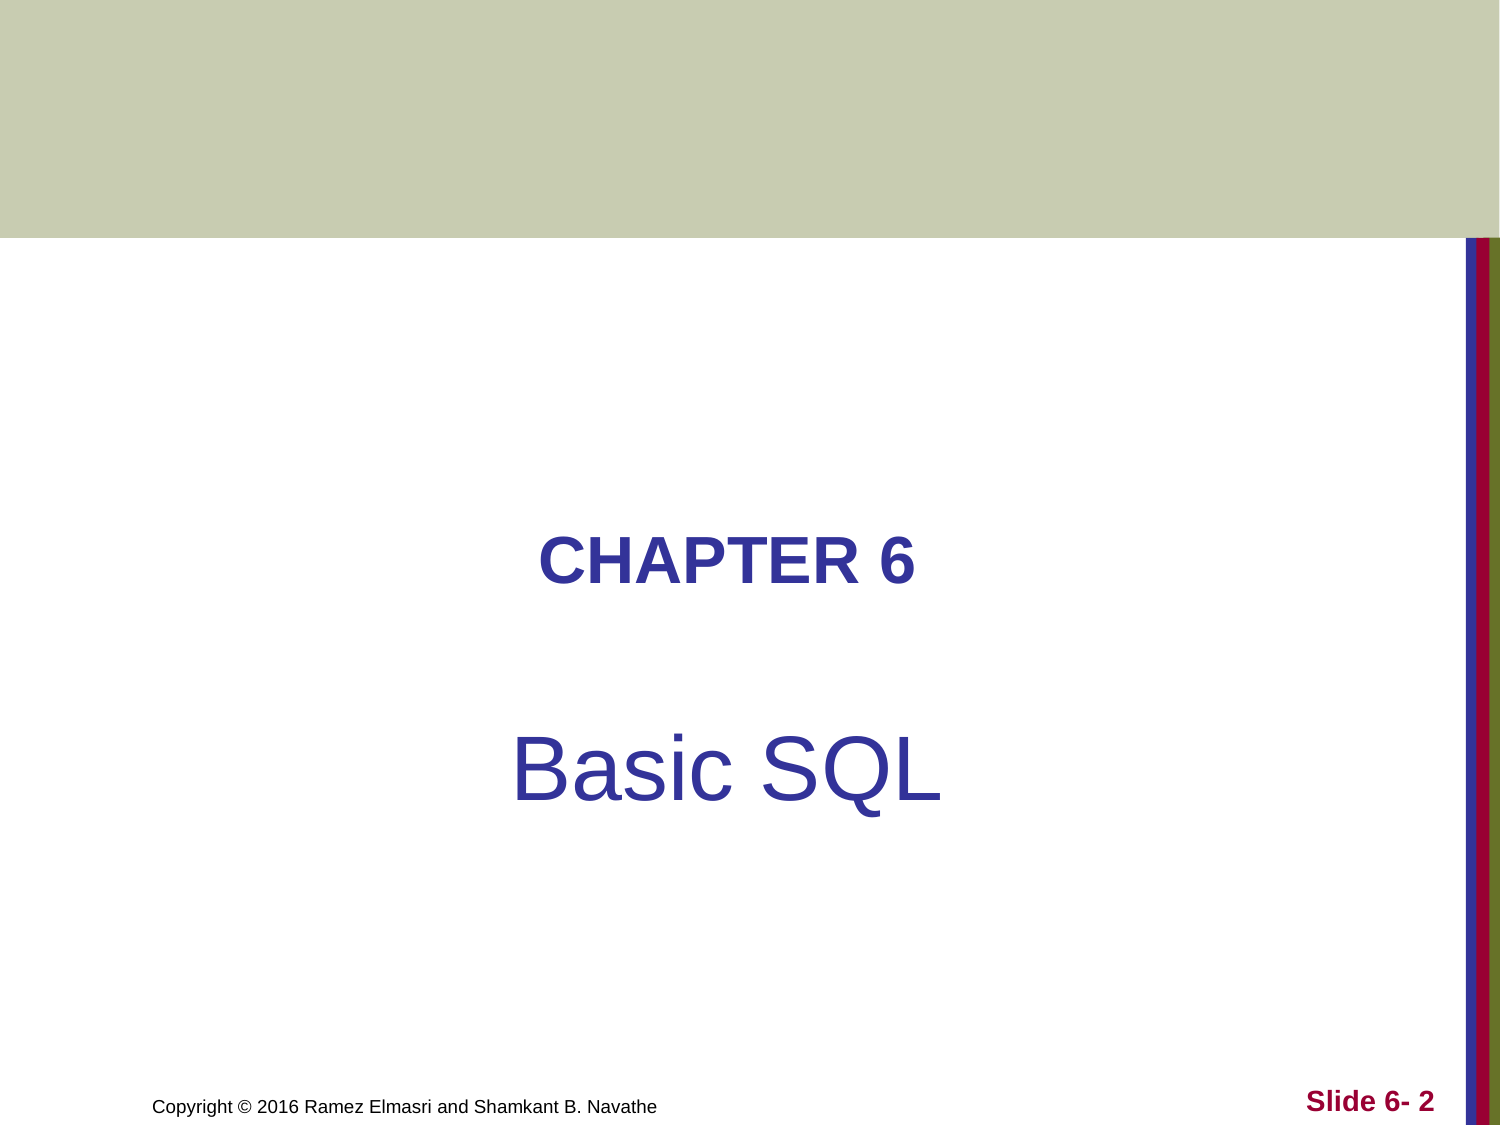

#

CHAPTER 6

Basic SQL
Slide 6- 2